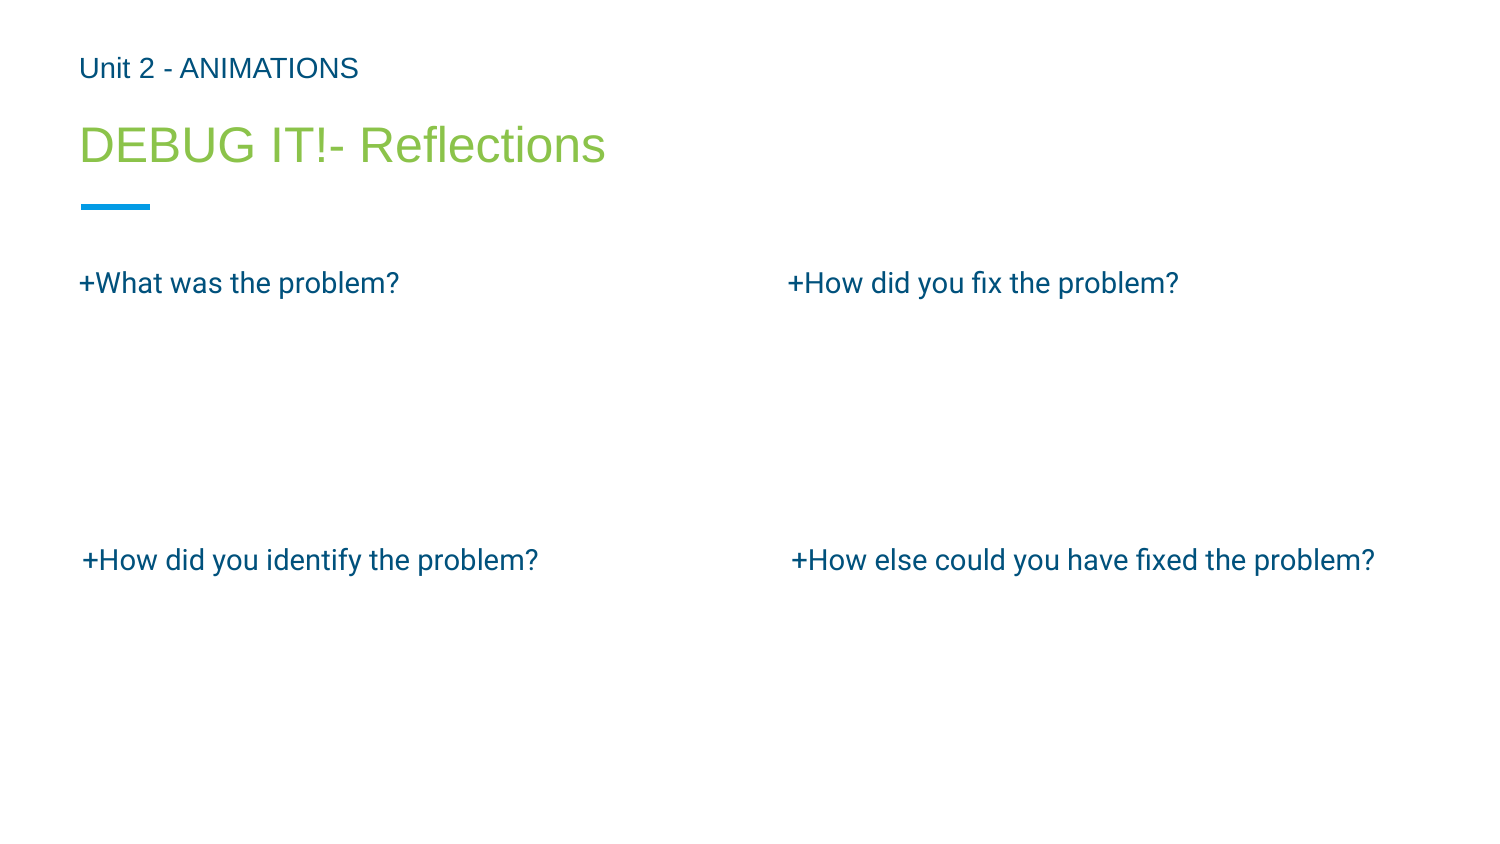

Unit 2 - ANIMATIONS
# DEBUG IT!- Reflections
+What was the problem?
+How did you fix the problem?

+How did you identify the problem?
+How else could you have fixed the problem?